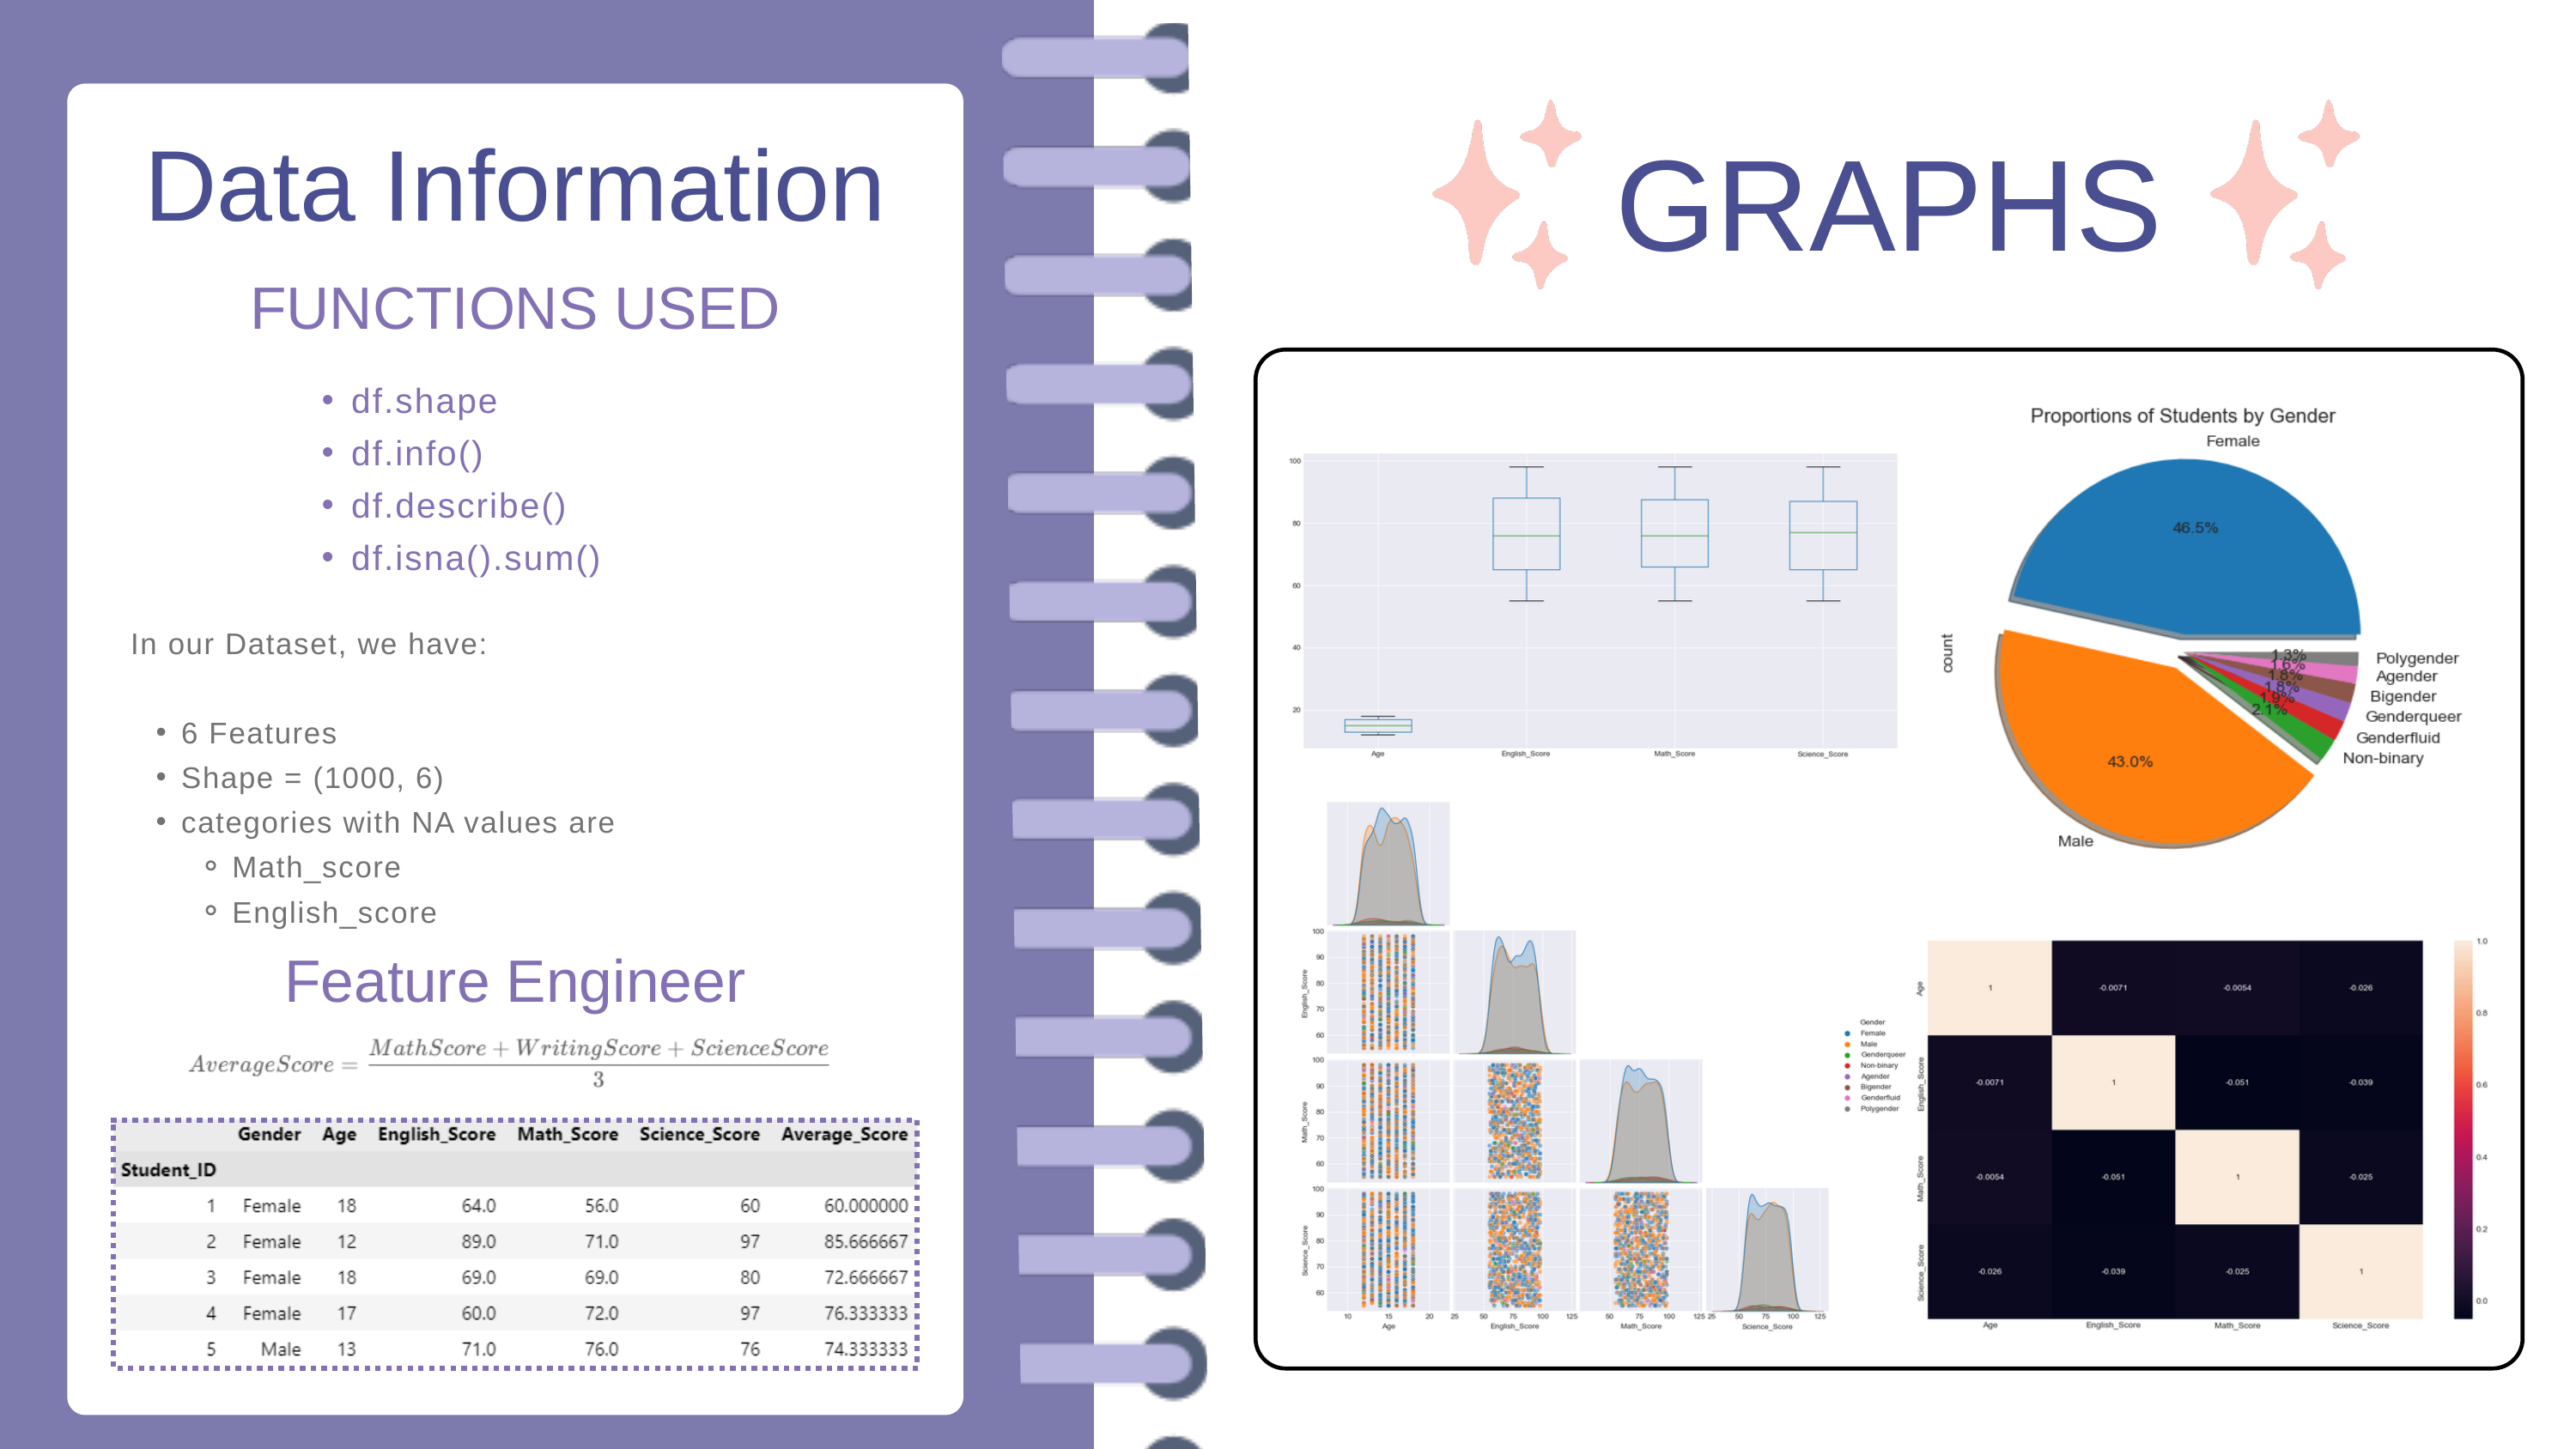

GRAPHS

Data Information
FUNCTIONS USED

df.shape
df.info()
df.describe()
df.isna().sum()

In our Dataset, we have:

6 Features
Shape = (1000, 6)
categories with NA values are
Math_score
English_score

Feature Engineer